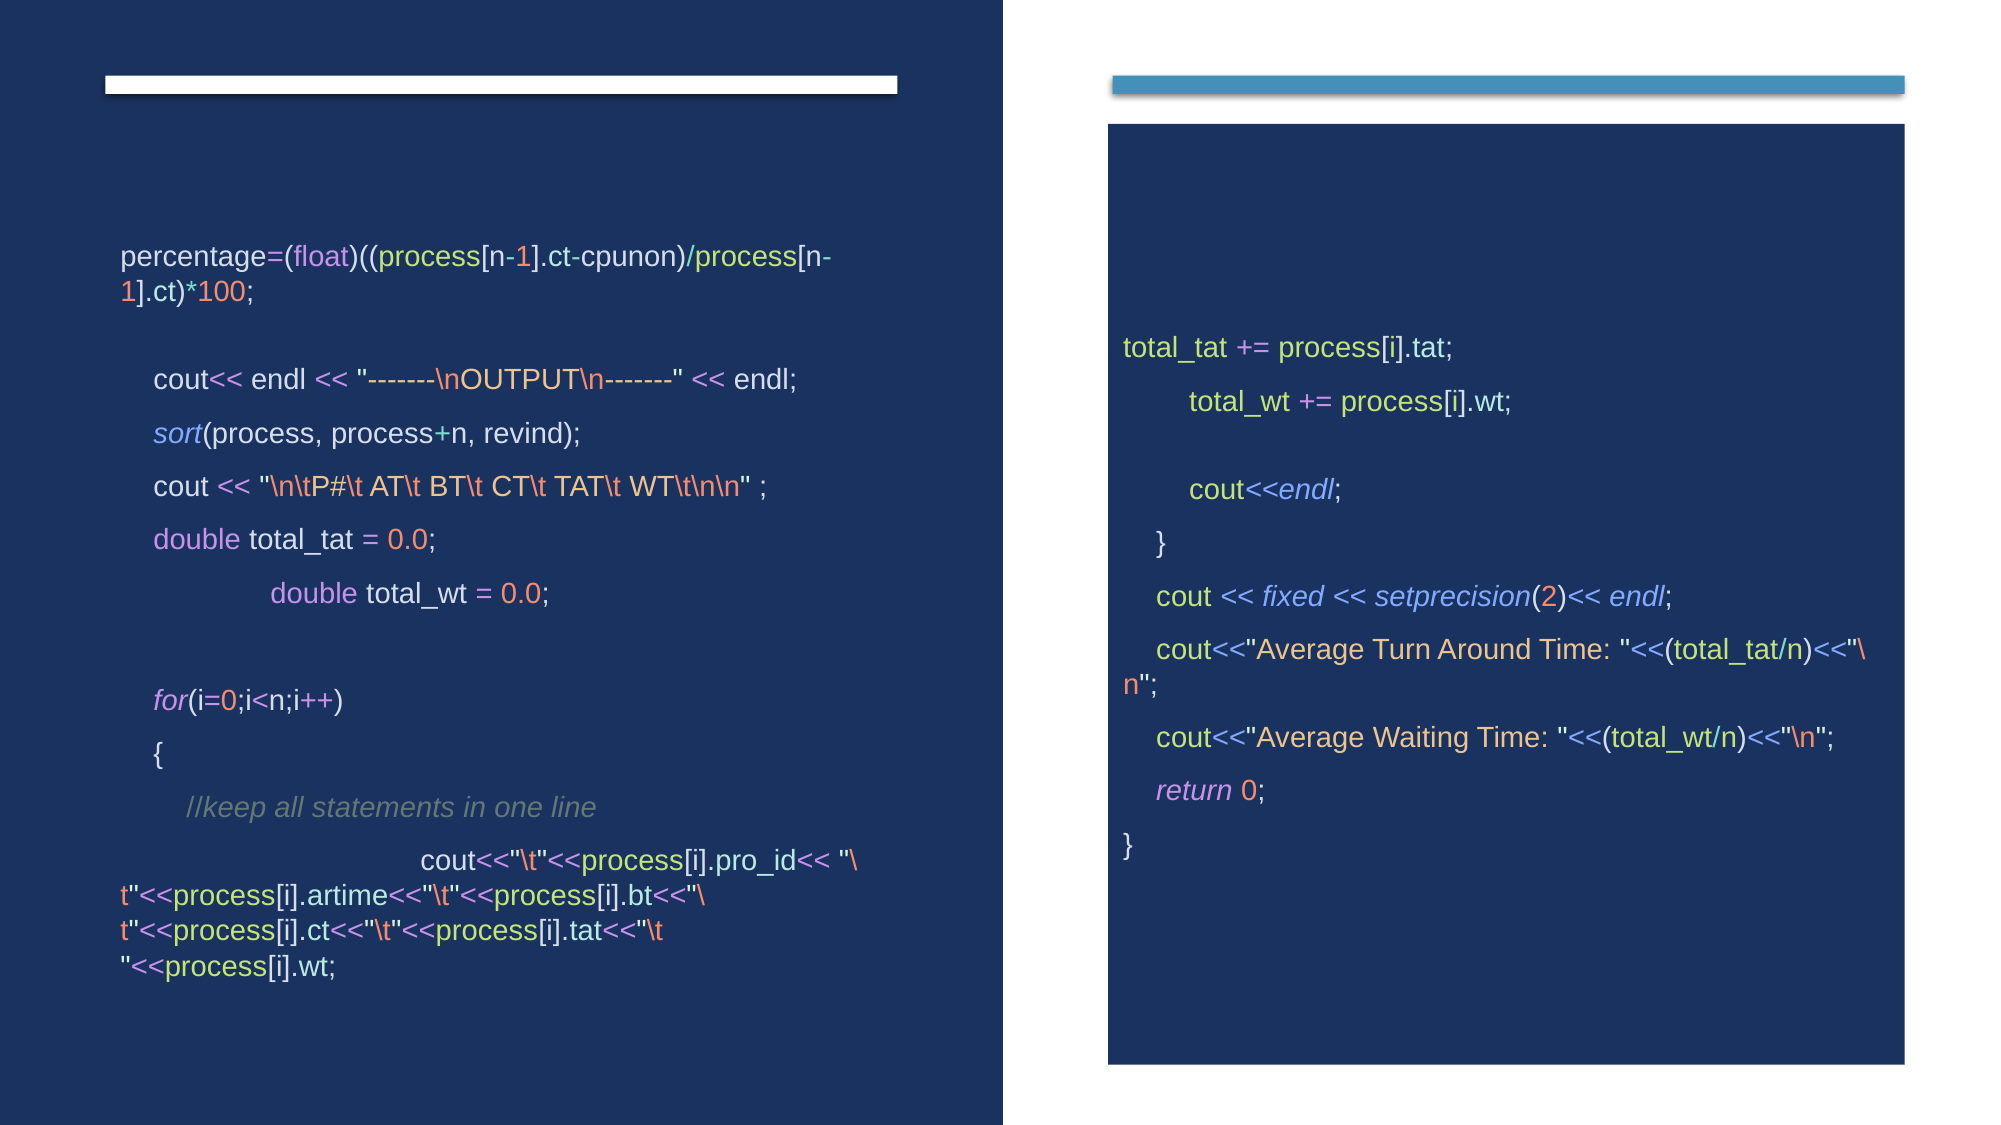

total_tat += process[i].tat;
        total_wt += process[i].wt;
        cout<<endl;
    }
    cout << fixed << setprecision(2)<< endl;
    cout<<"Average Turn Around Time: "<<(total_tat/n)<<"\n";
    cout<<"Average Waiting Time: "<<(total_wt/n)<<"\n";
    return 0;
}
percentage=(float)((process[n-1].ct-cpunon)/process[n-1].ct)*100;
    cout<< endl << "-------\nOUTPUT\n-------" << endl;
    sort(process, process+n, revind);
    cout << "\n\tP#\t AT\t BT\t CT\t TAT\t WT\t\n\n" ;
    double total_tat = 0.0;
	double total_wt = 0.0;

    for(i=0;i<n;i++)
    {
        //keep all statements in one line
		cout<<"\t"<<process[i].pro_id<< "\t"<<process[i].artime<<"\t"<<process[i].bt<<"\t"<<process[i].ct<<"\t"<<process[i].tat<<"\t "<<process[i].wt;